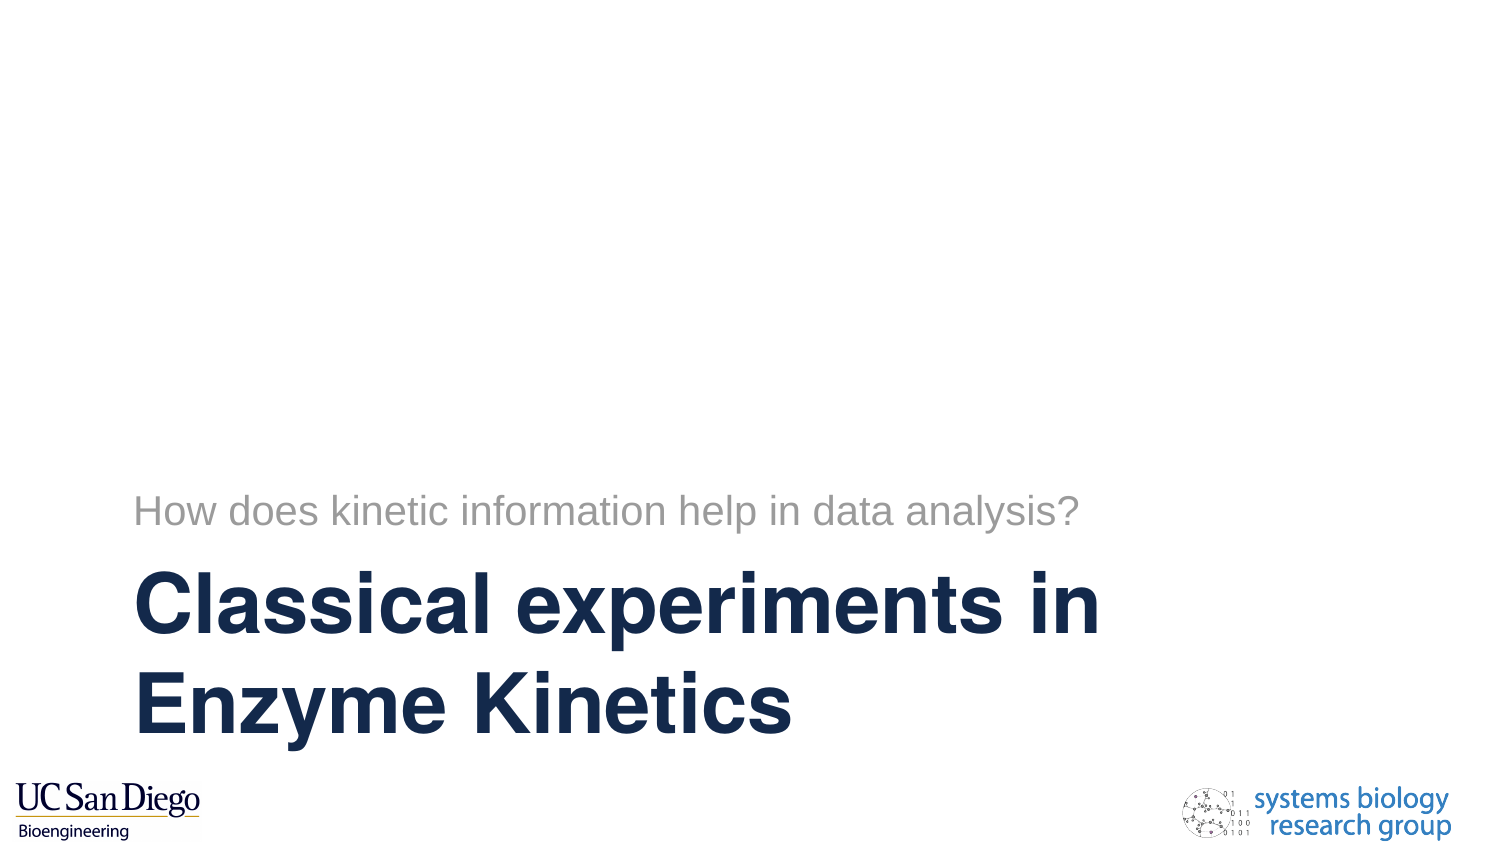

How does kinetic information help in data analysis?
# Classical experiments in Enzyme Kinetics